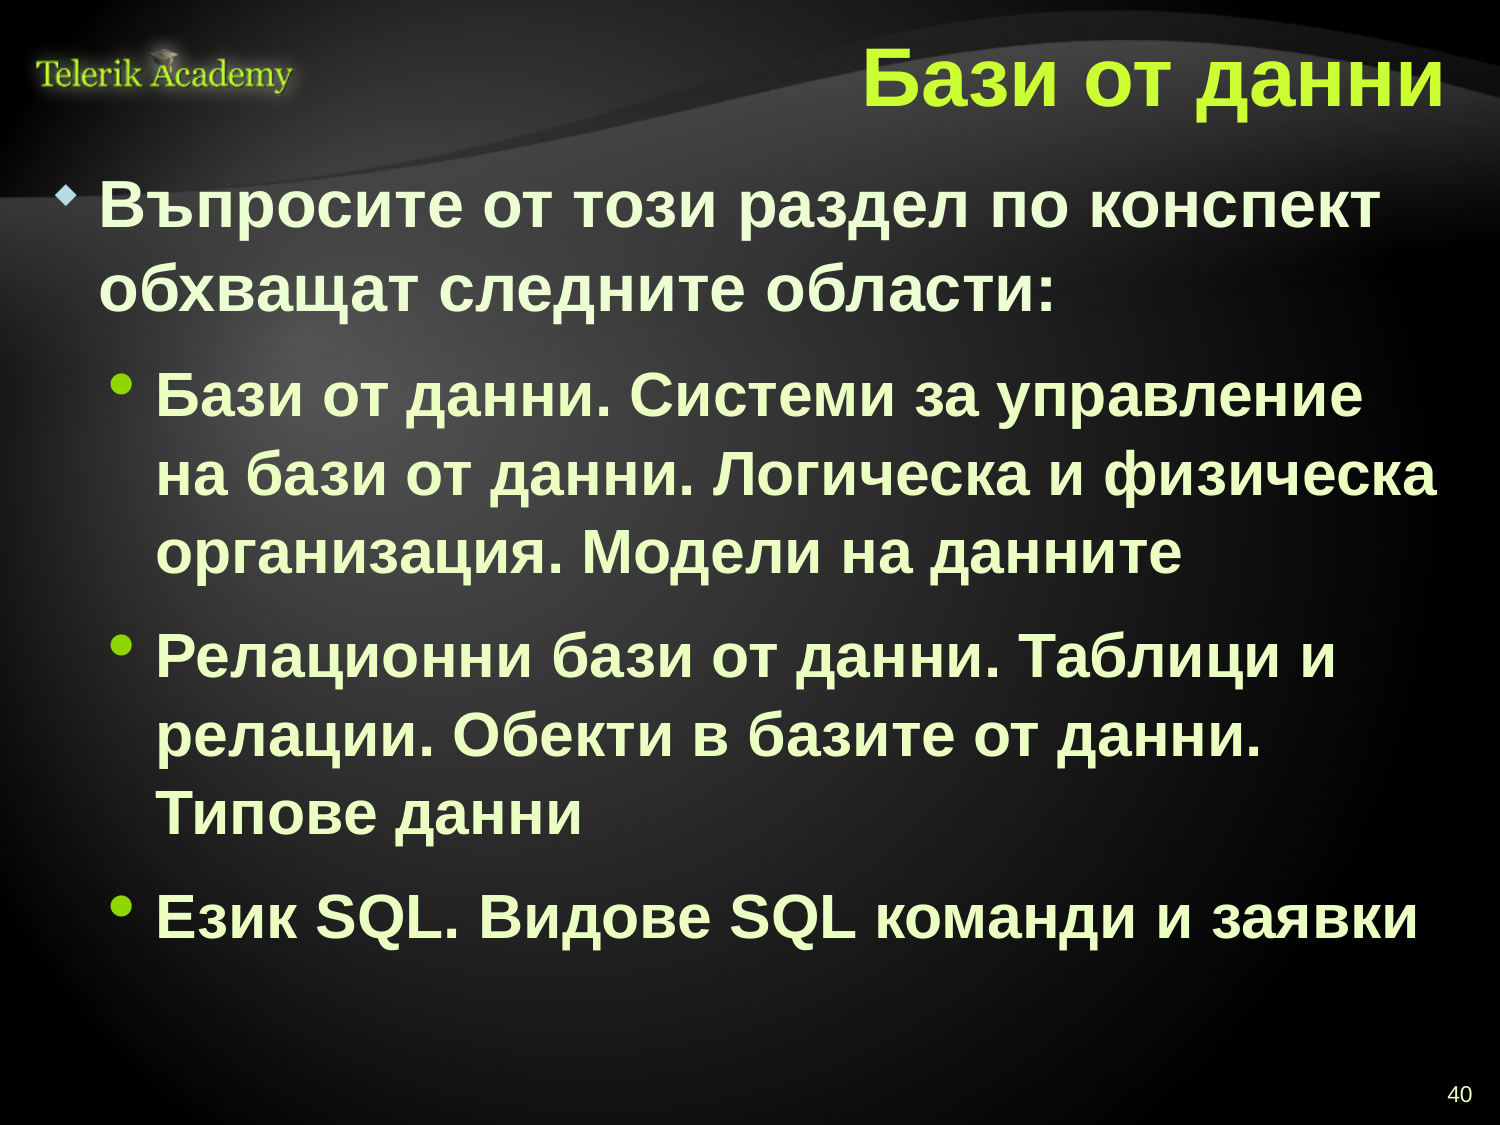

# Бази от данни
Въпросите от този раздел по конспект обхващат следните области:
Бази от данни. Системи за управление на бази от данни. Логическа и физическа организация. Модели на данните
Релационни бази от данни. Таблици и релации. Обекти в базите от данни. Типове данни
Език SQL. Видове SQL команди и заявки
40